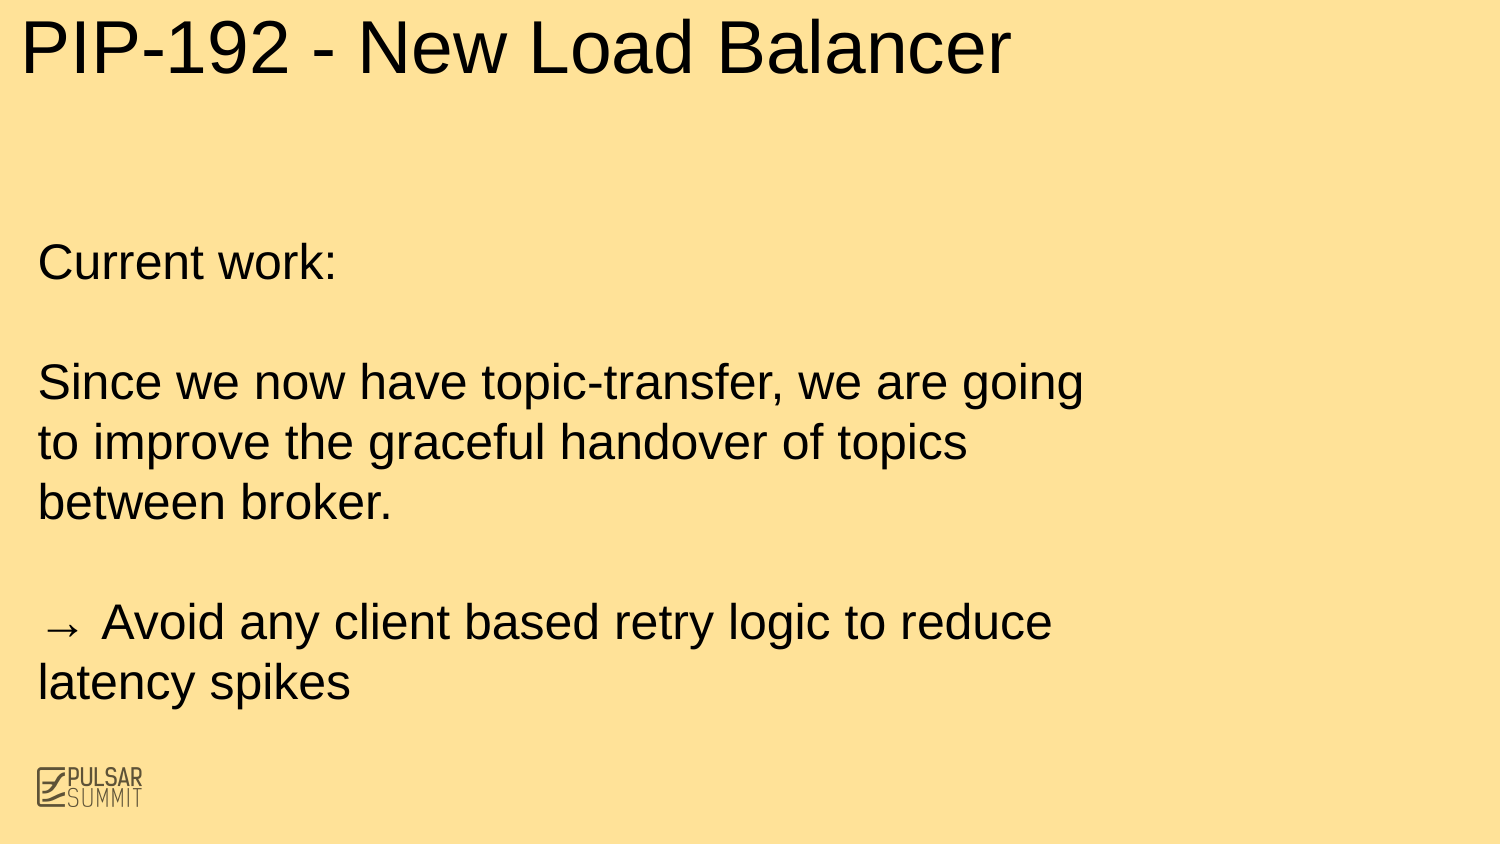

PIP-192 - New Load Balancer
Current work:

Since we now have topic-transfer, we are going to improve the graceful handover of topics between broker.

→ Avoid any client based retry logic to reduce latency spikes